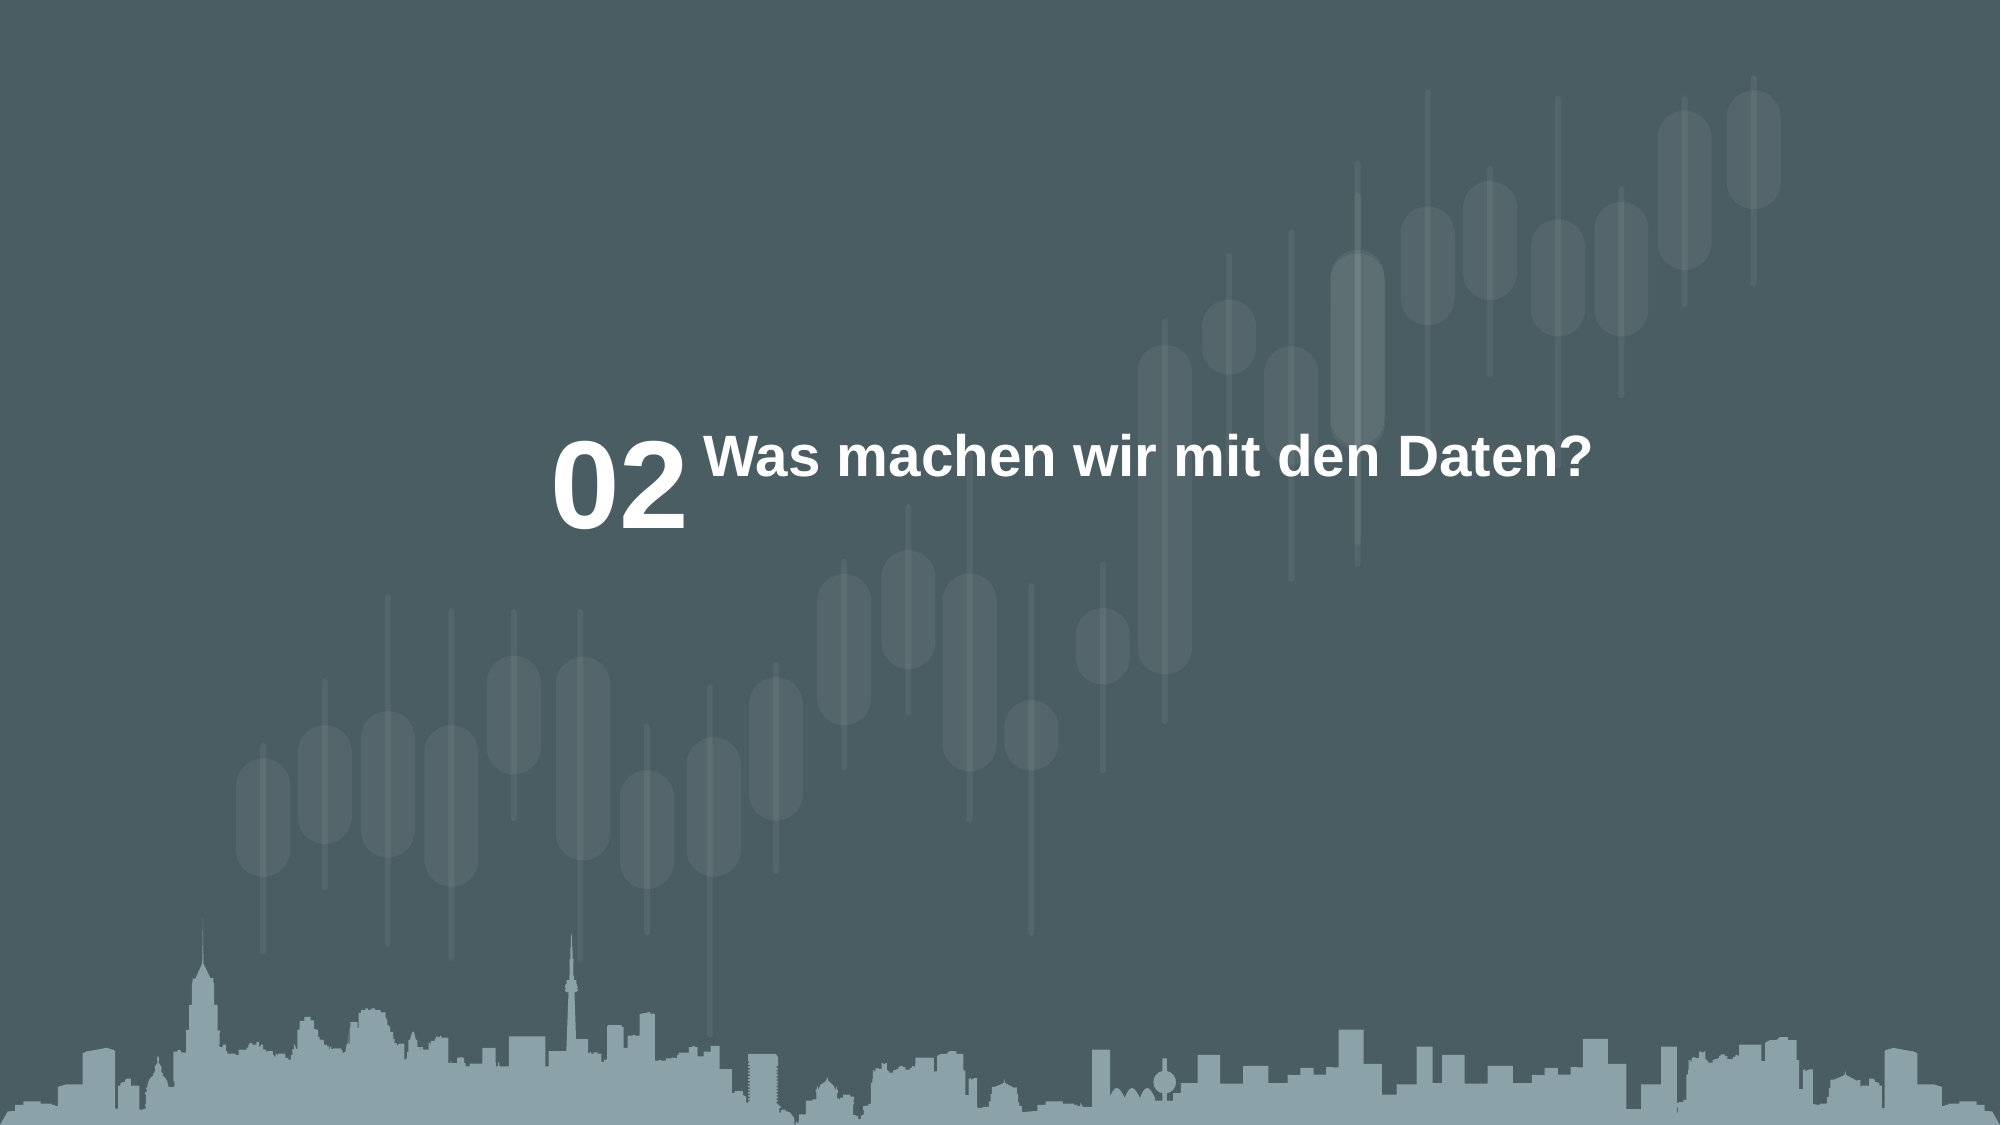

02
Was machen wir mit den Daten?